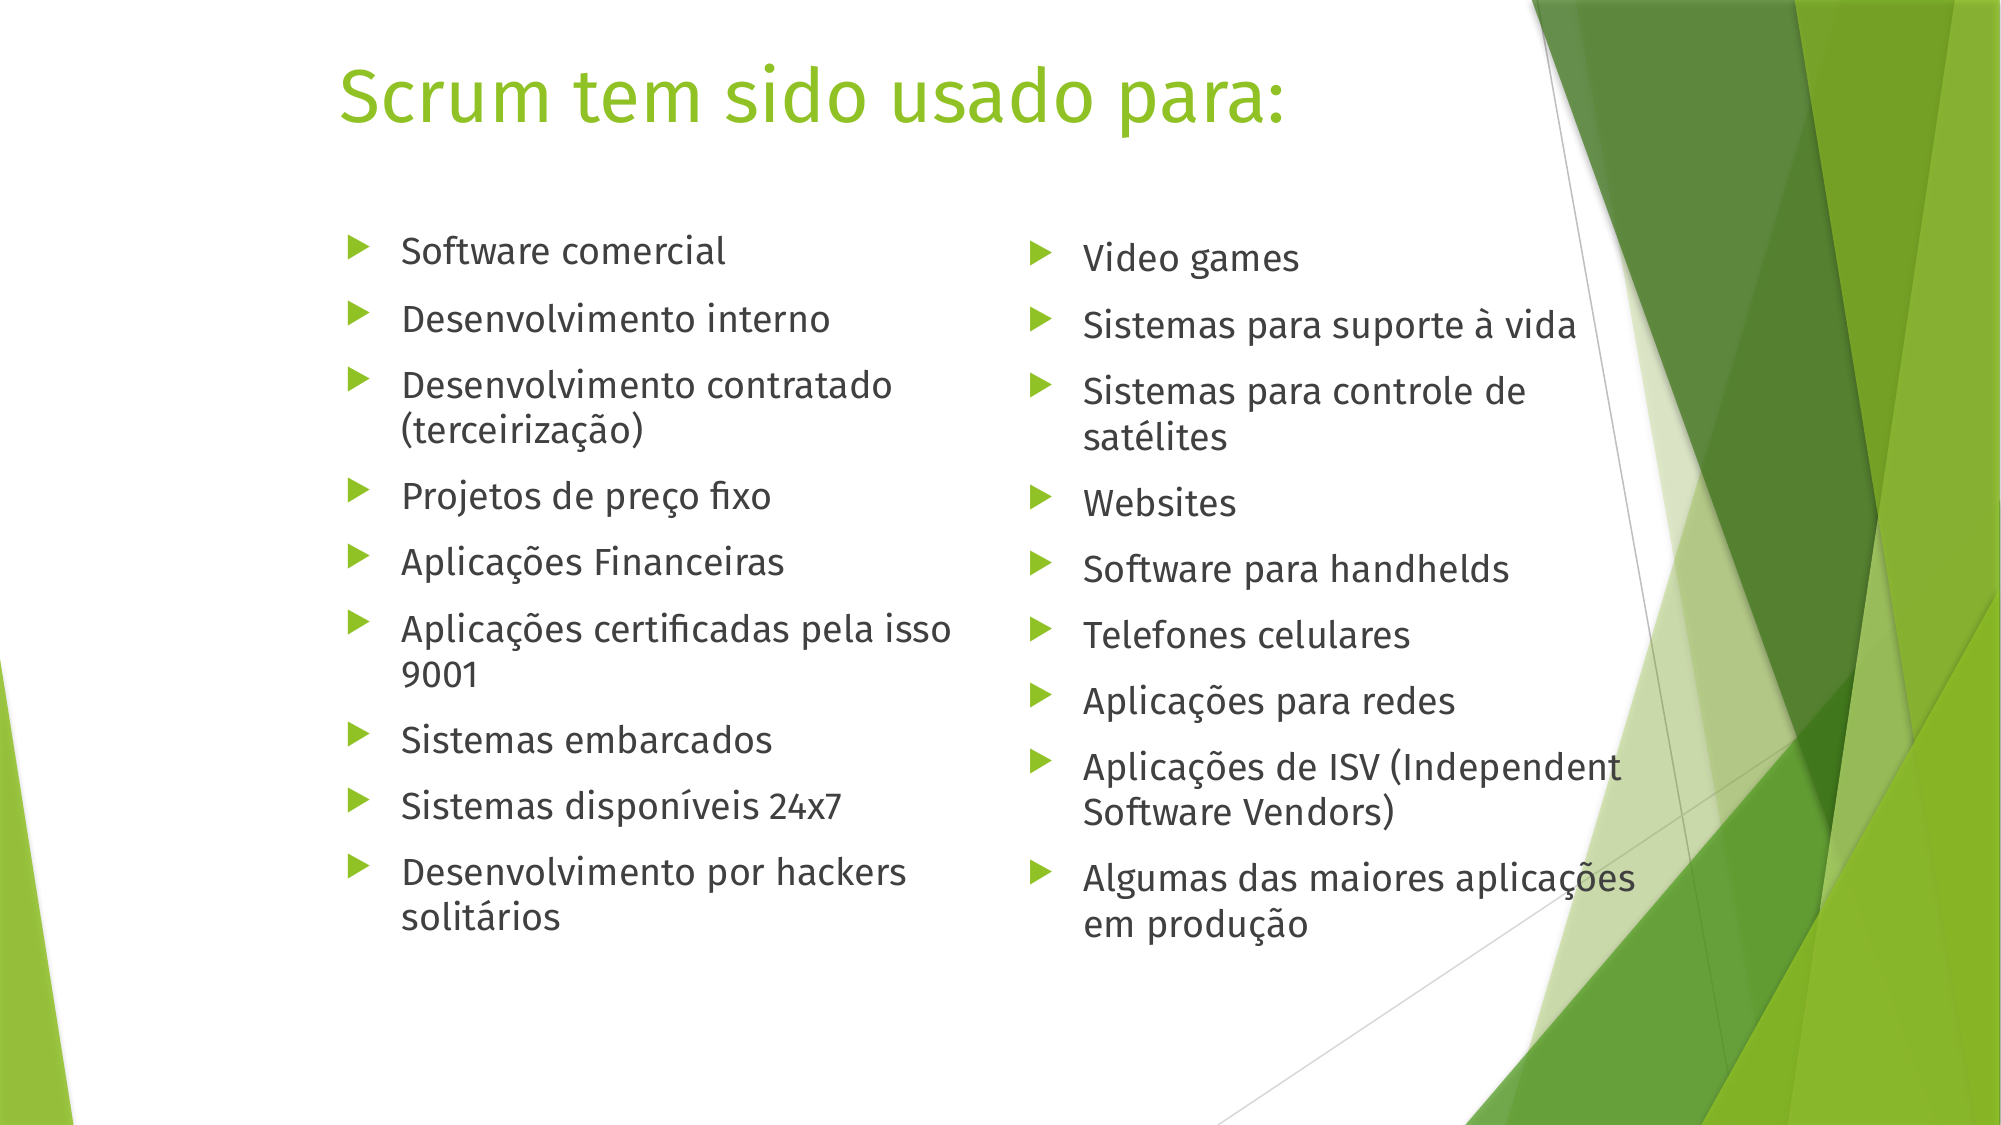

# Scrum tem sido usado para:
Software comercial
Desenvolvimento interno
Desenvolvimento contratado (terceirização)‏
Projetos de preço fixo
Aplicações Financeiras
Aplicações certificadas pela isso 9001
Sistemas embarcados
Sistemas disponíveis 24x7
Desenvolvimento por hackers solitários
Video games
Sistemas para suporte à vida
Sistemas para controle de satélites
Websites
Software para handhelds
Telefones celulares
Aplicações para redes
Aplicações de ISV (Independent Software Vendors)‏
Algumas das maiores aplicações em produção